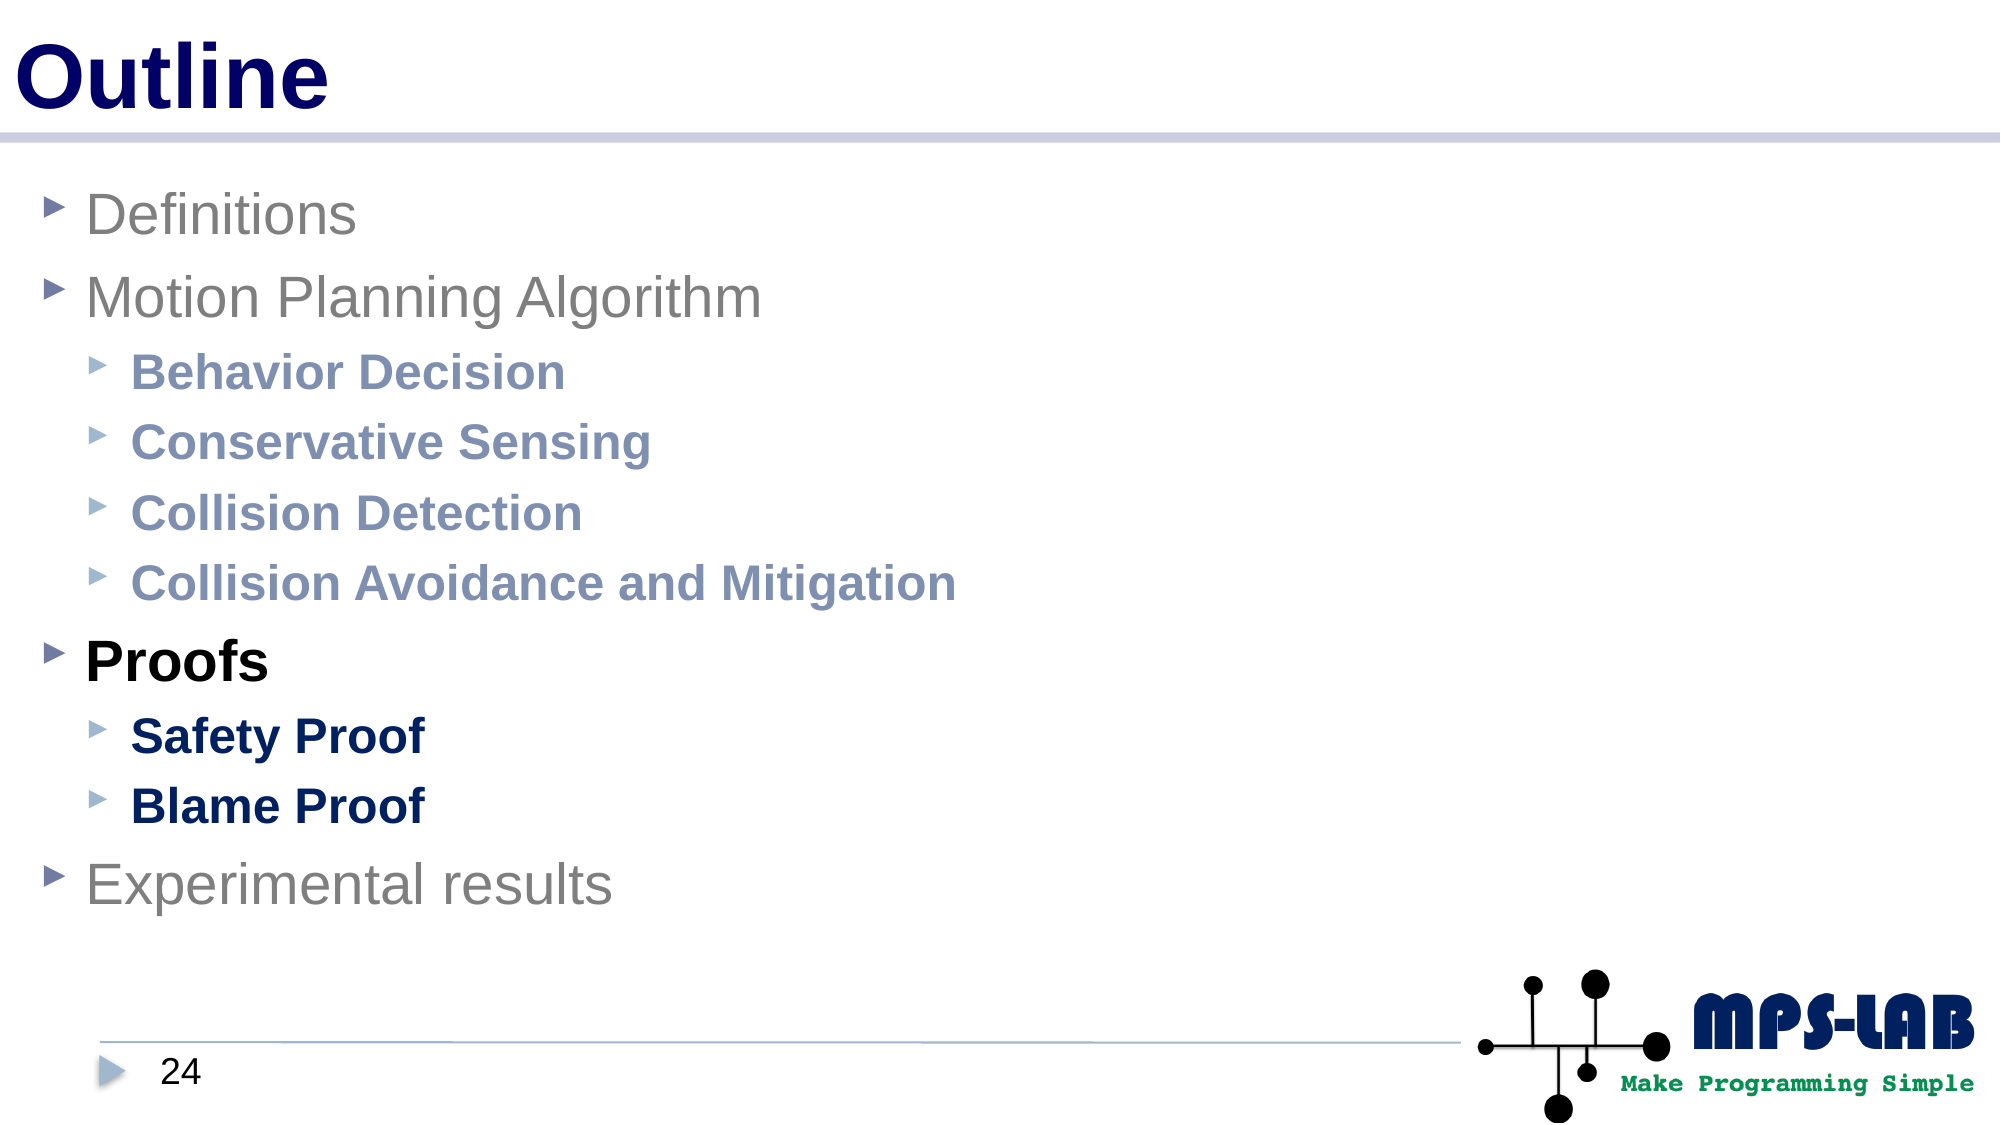

# Outline
Definitions
Motion Planning Algorithm
Behavior Decision
Conservative Sensing
Collision Detection
Collision Avoidance and Mitigation
Proofs
Safety Proof
Blame Proof
Experimental results
24